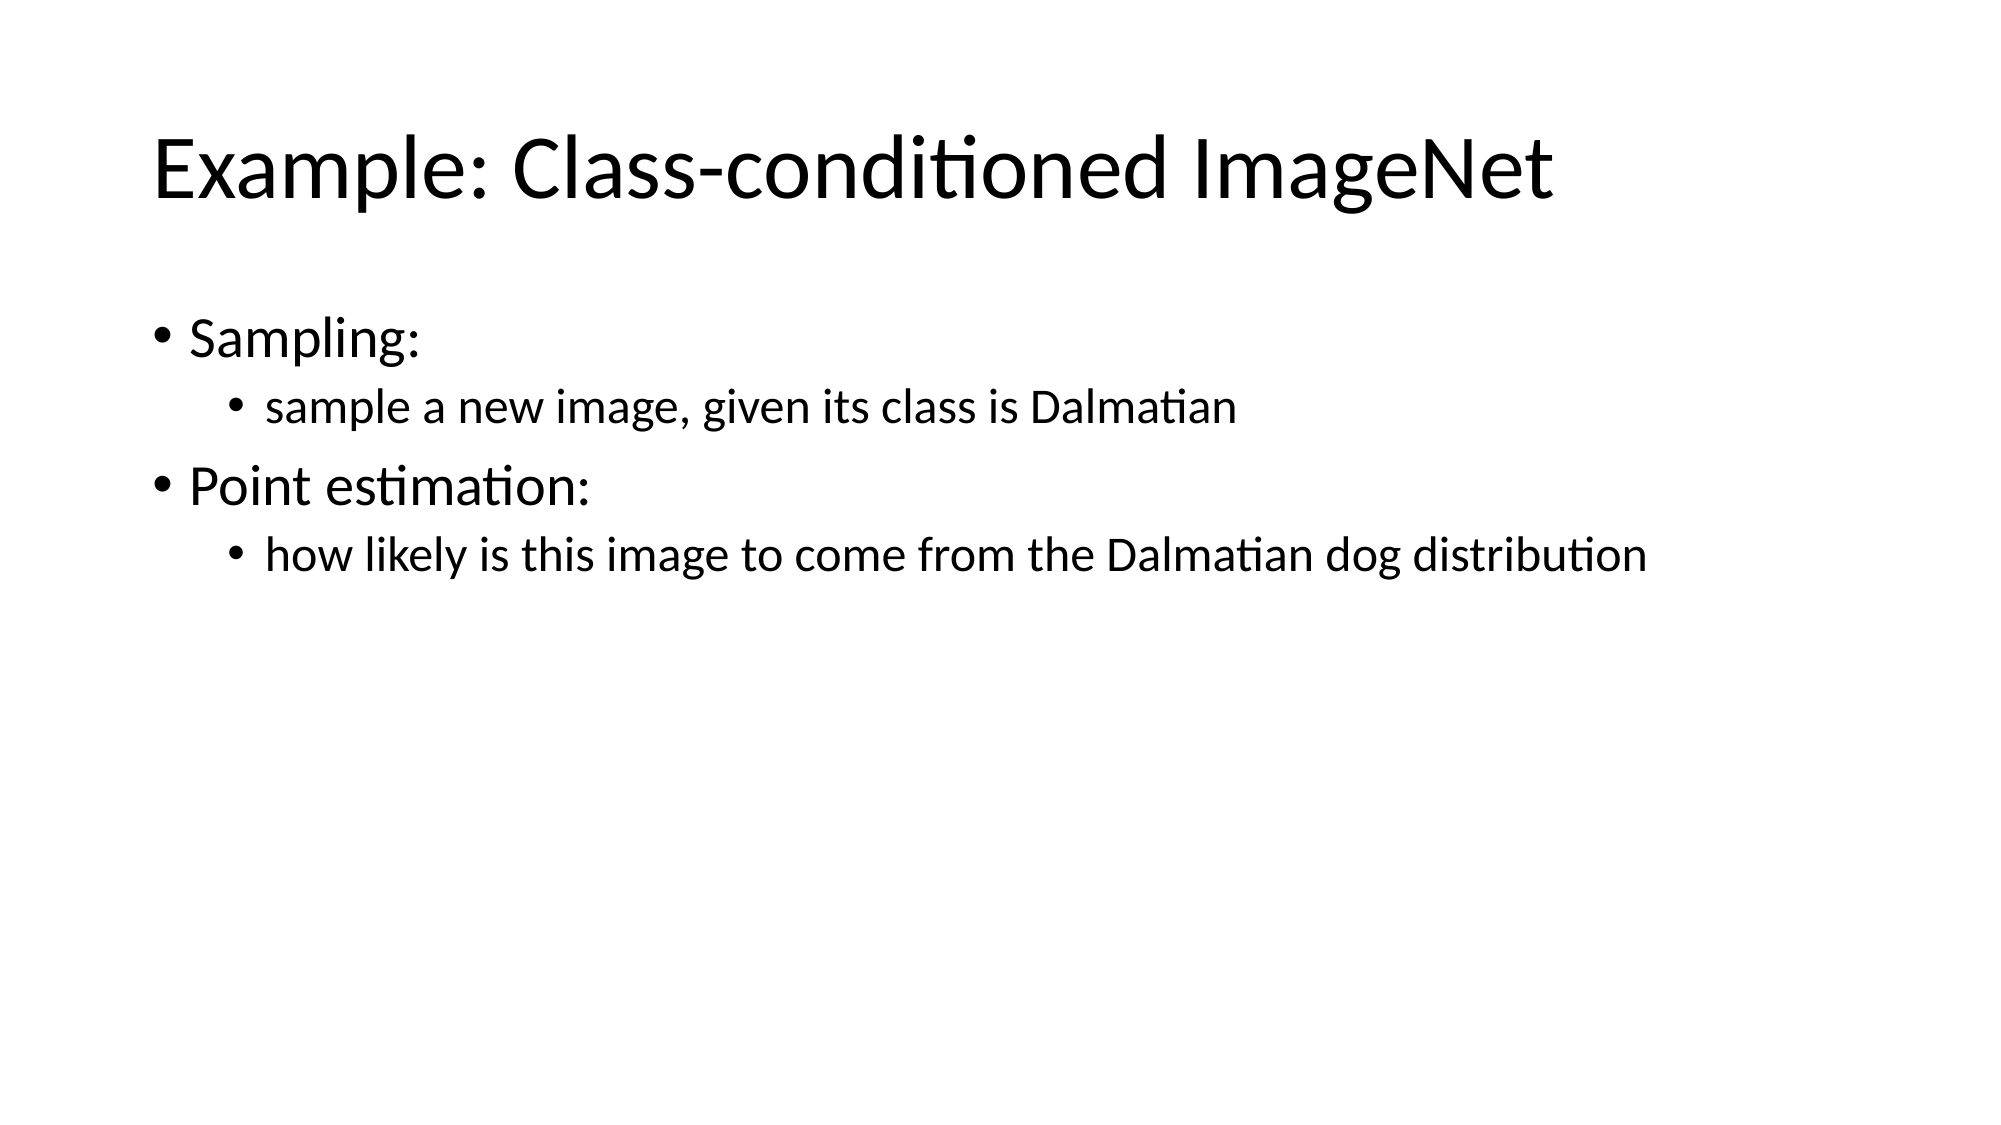

# Example: Class-conditioned ImageNet
Sampling:
sample a new image, given its class is Dalmatian
Point estimation:
how likely is this image to come from the Dalmatian dog distribution